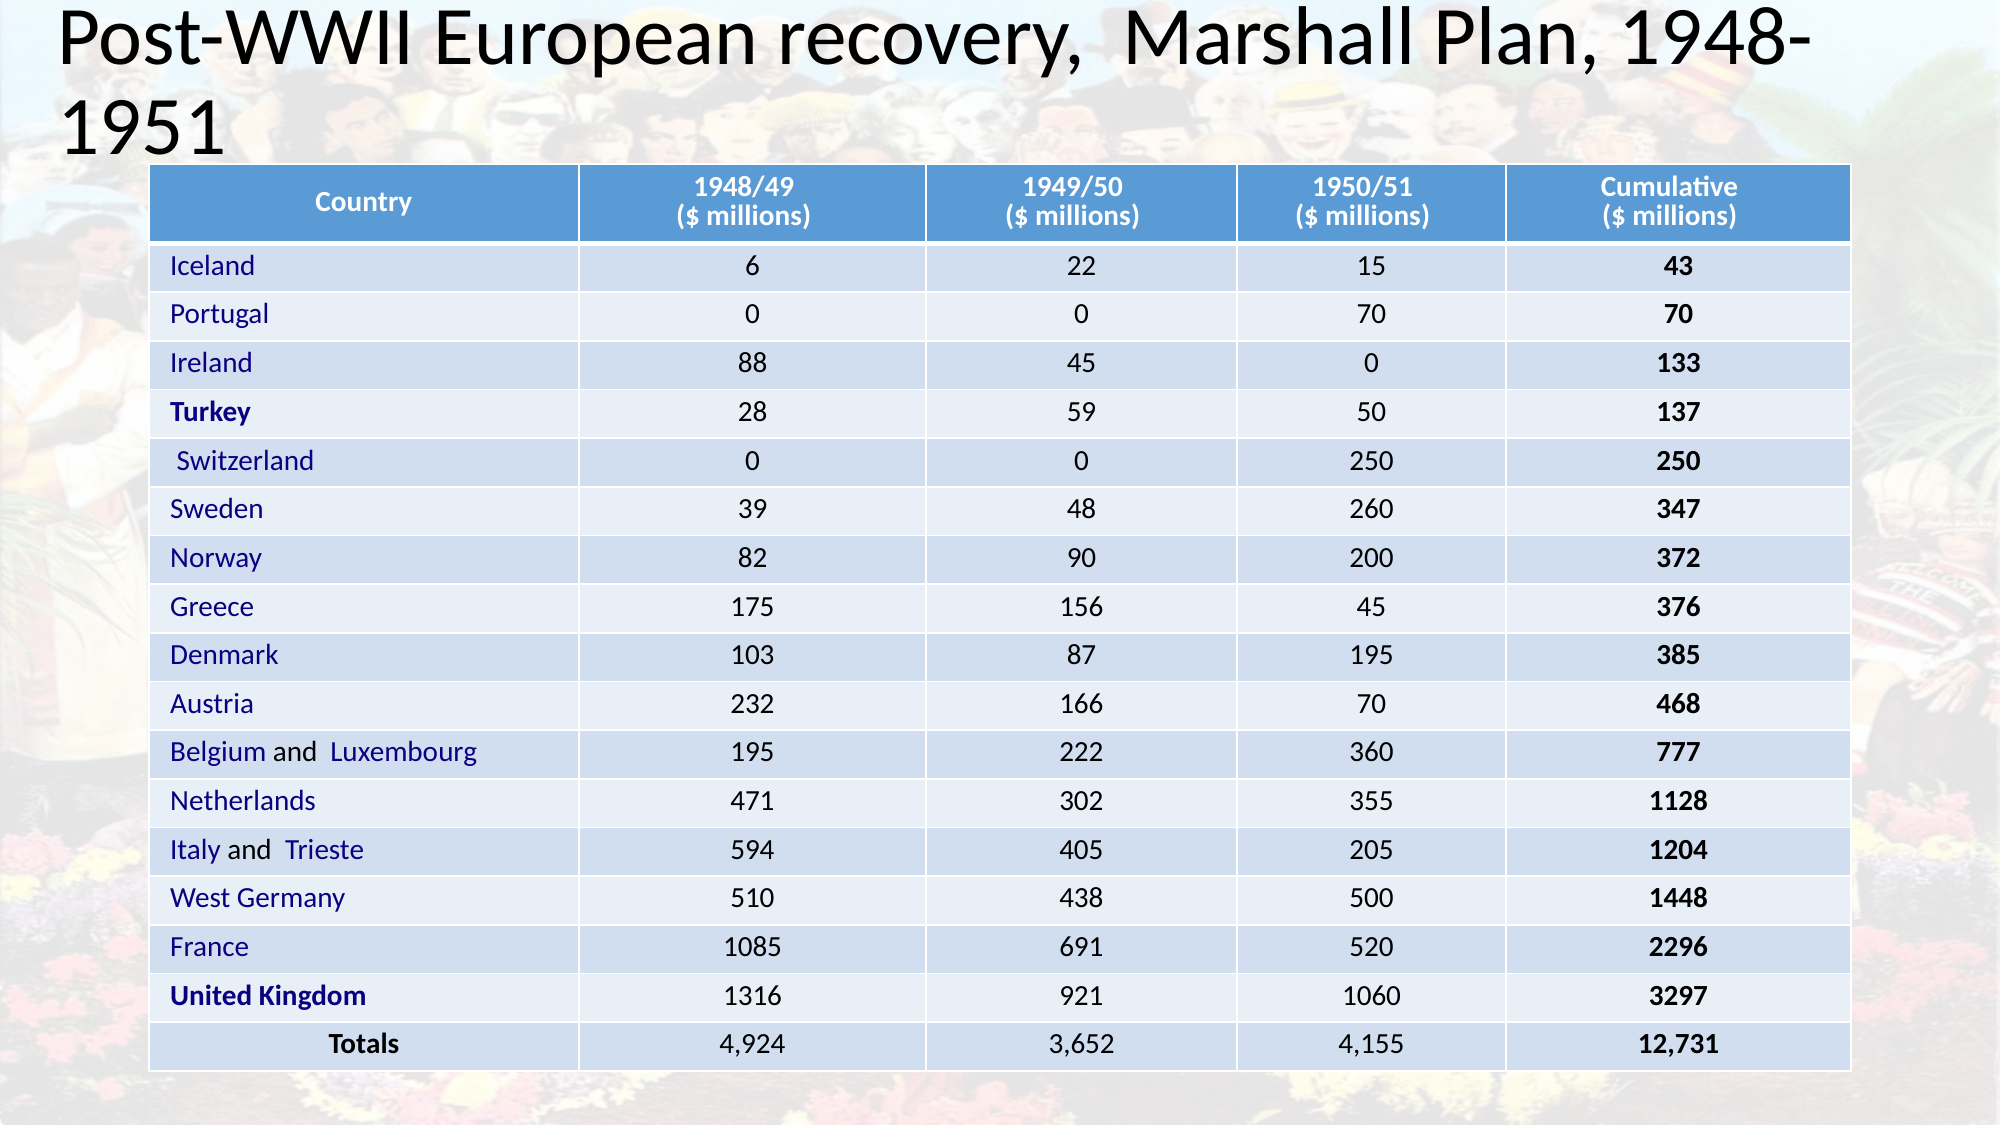

# Post-WWII European recovery,  Marshall Plan, 1948-1951
| Country | 1948/49 ($ millions) | 1949/50 ($ millions) | 1950/51 ($ millions) | Cumulative ($ millions) |
| --- | --- | --- | --- | --- |
| Iceland | 6 | 22 | 15 | 43 |
| Portugal | 0 | 0 | 70 | 70 |
| Ireland | 88 | 45 | 0 | 133 |
| Turkey | 28 | 59 | 50 | 137 |
| Switzerland | 0 | 0 | 250 | 250 |
| Sweden | 39 | 48 | 260 | 347 |
| Norway | 82 | 90 | 200 | 372 |
| Greece | 175 | 156 | 45 | 376 |
| Denmark | 103 | 87 | 195 | 385 |
| Austria | 232 | 166 | 70 | 468 |
| Belgium and  Luxembourg | 195 | 222 | 360 | 777 |
| Netherlands | 471 | 302 | 355 | 1128 |
| Italy and  Trieste | 594 | 405 | 205 | 1204 |
| West Germany | 510 | 438 | 500 | 1448 |
| France | 1085 | 691 | 520 | 2296 |
| United Kingdom | 1316 | 921 | 1060 | 3297 |
| Totals | 4,924 | 3,652 | 4,155 | 12,731 |